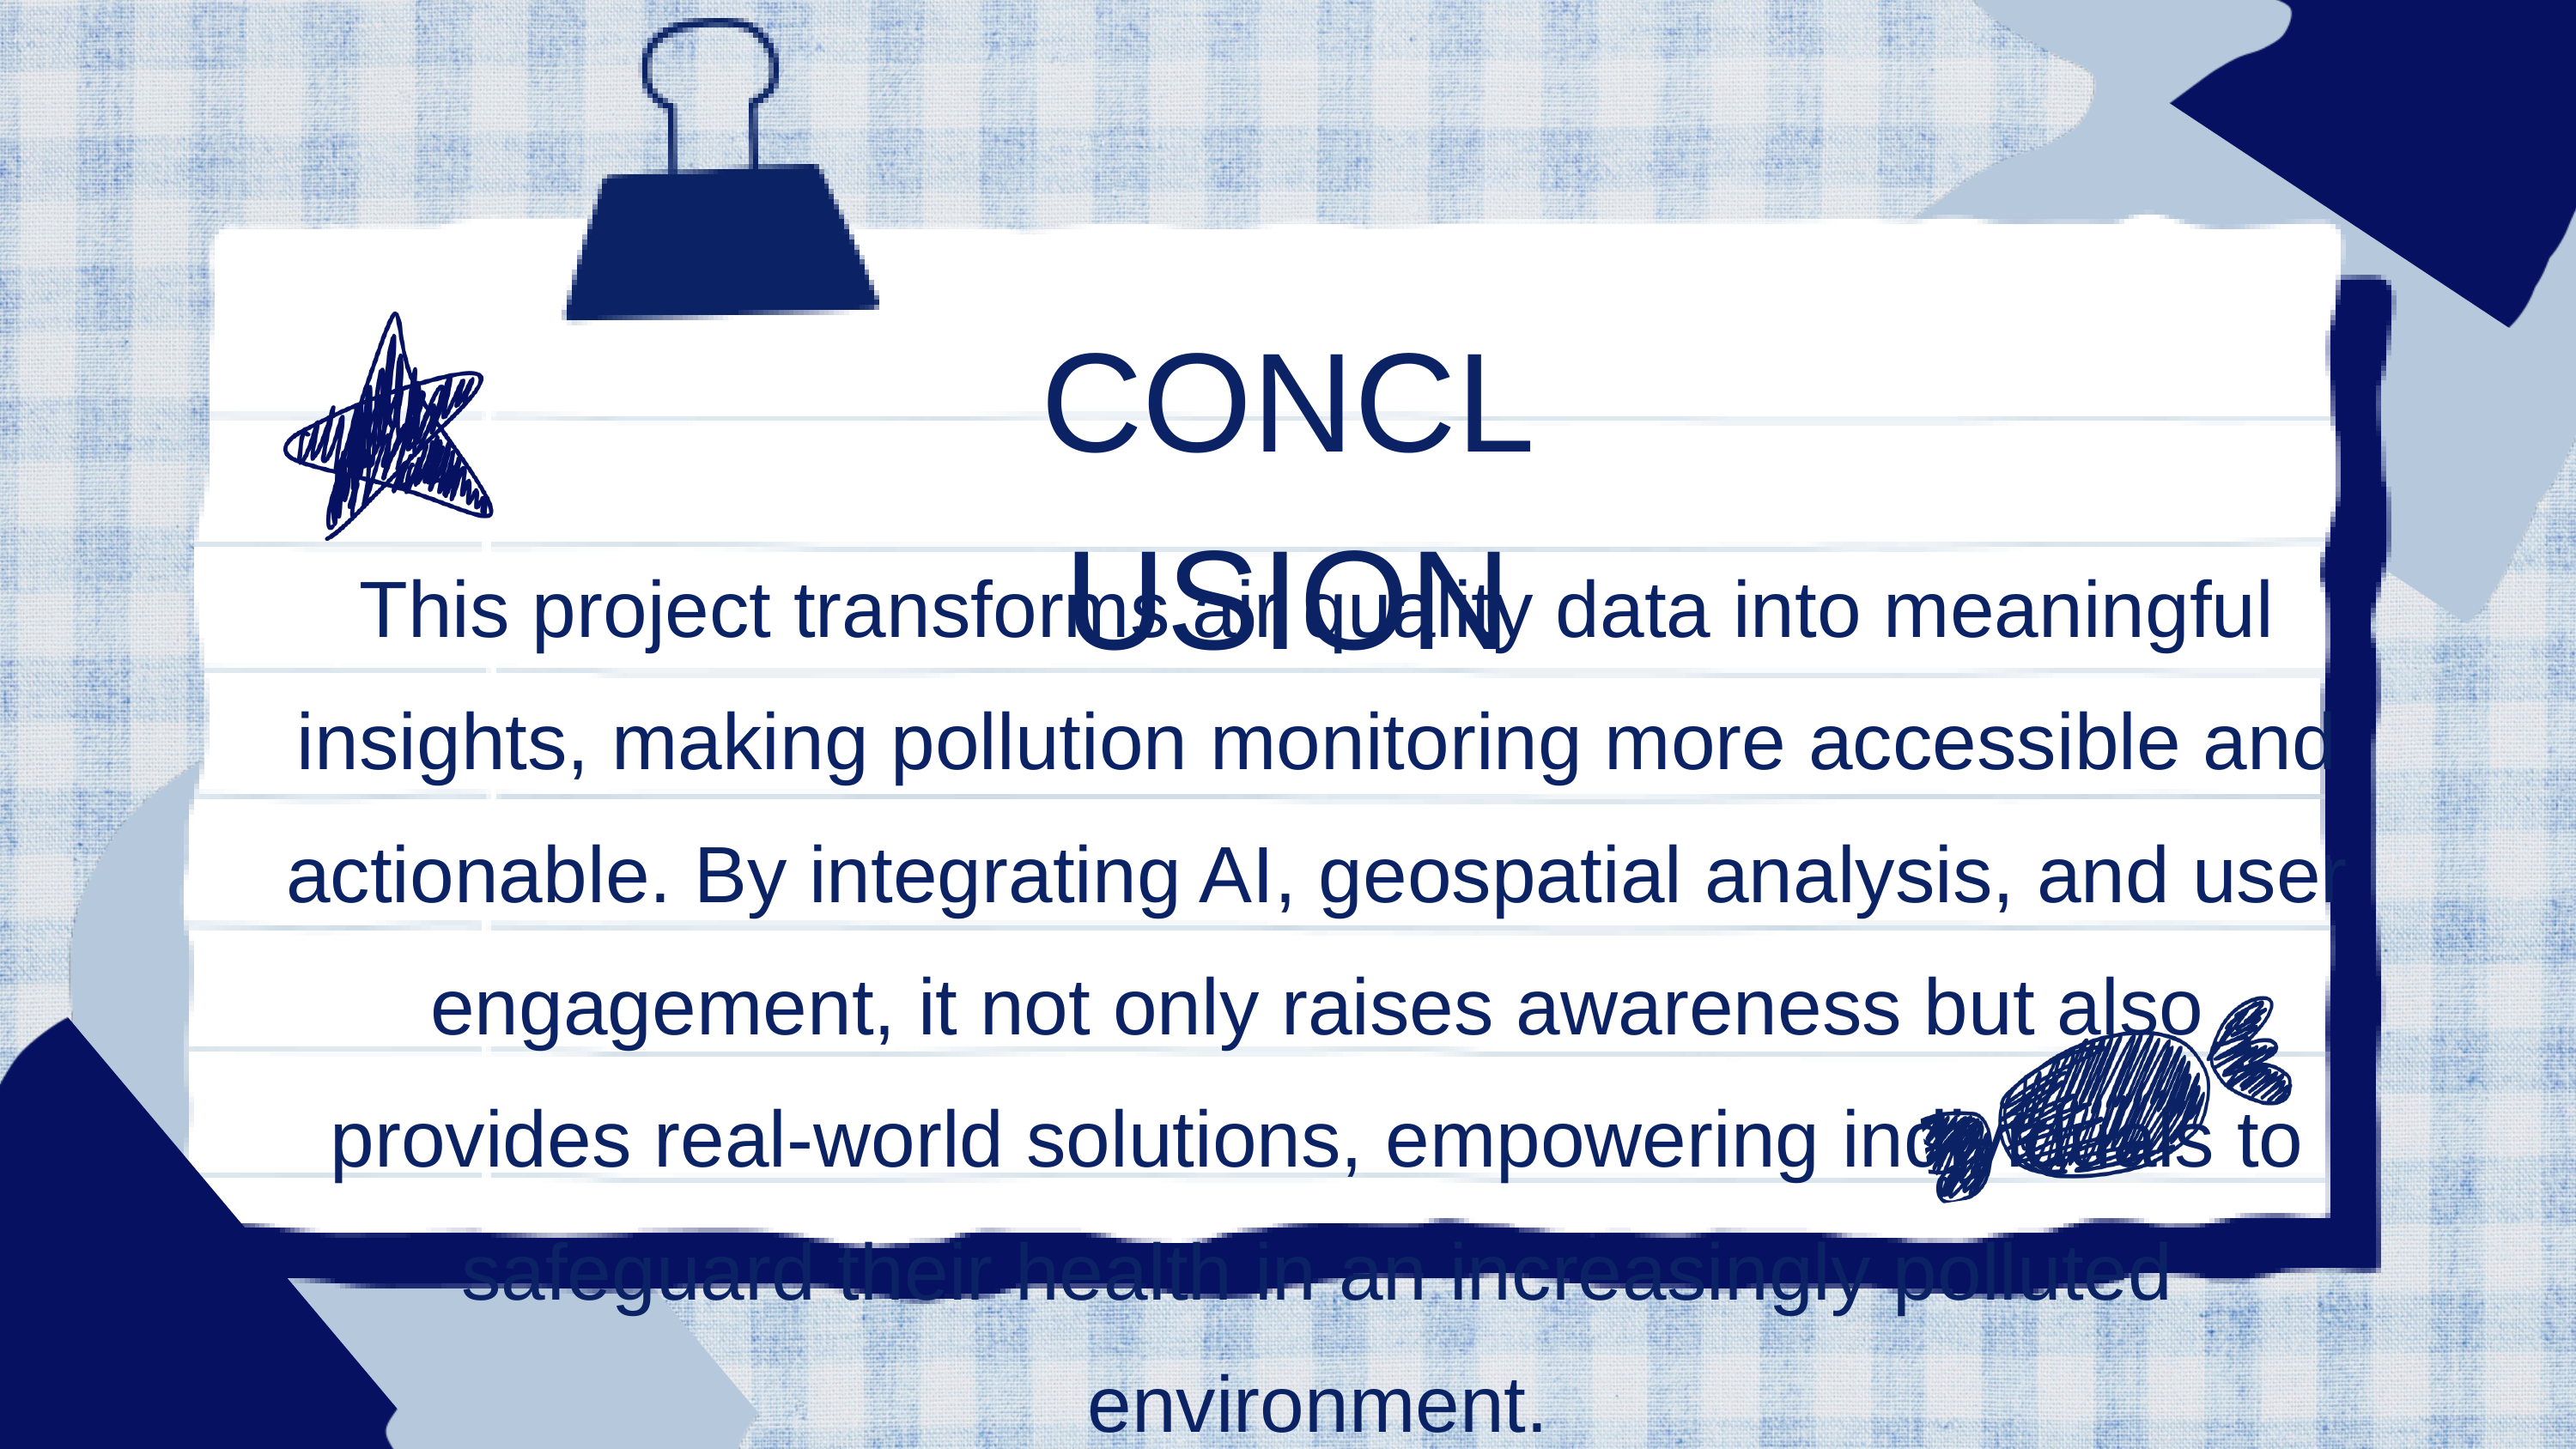

CONCLUSION

This project transforms air quality data into meaningful insights, making pollution monitoring more accessible and actionable. By integrating AI, geospatial analysis, and user engagement, it not only raises awareness but also provides real-world solutions, empowering individuals to safeguard their health in an increasingly polluted environment.